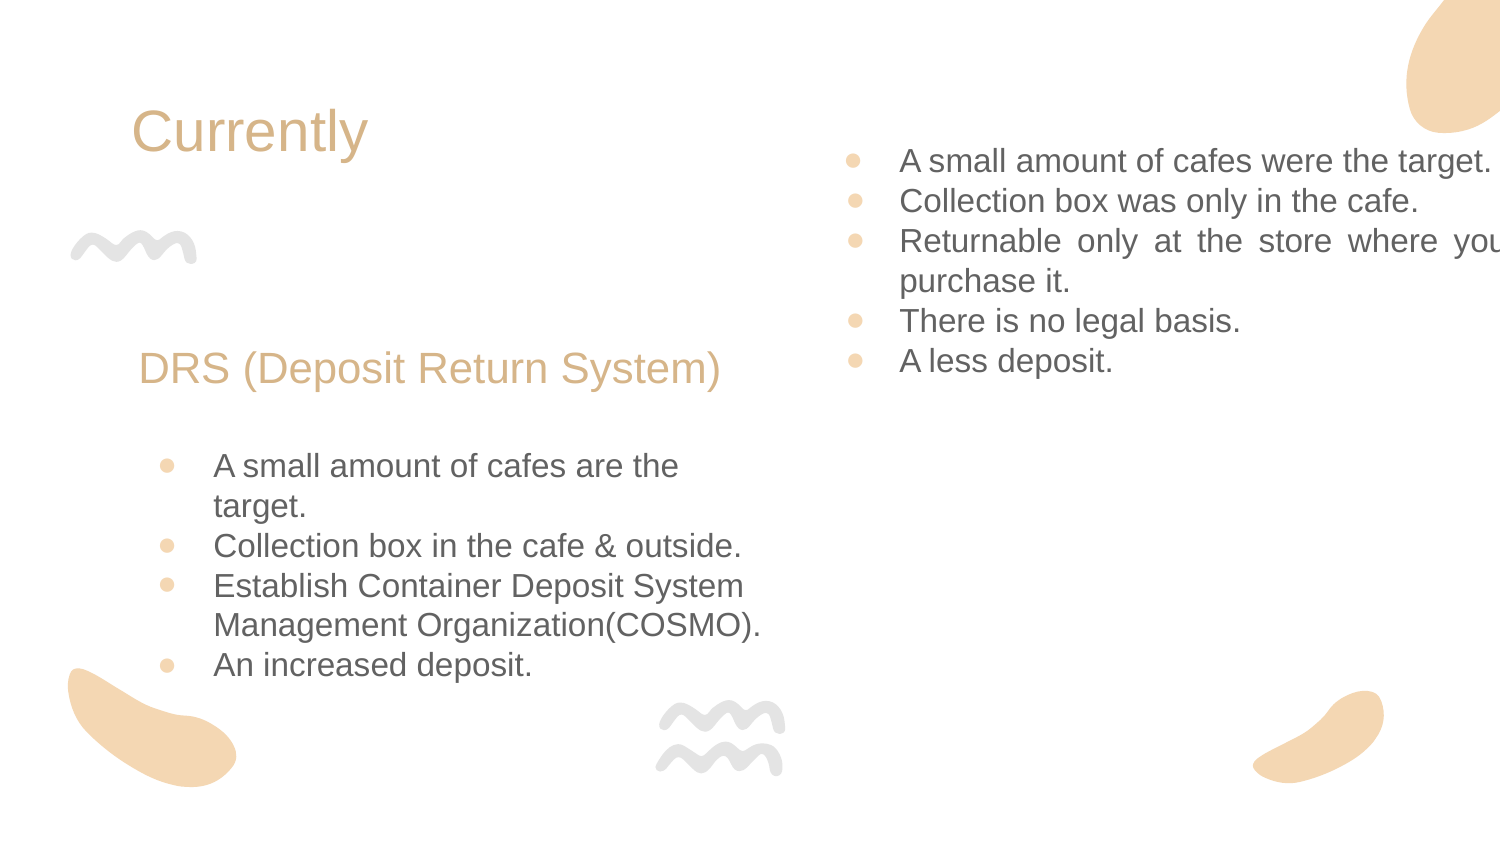

# Currently
A small amount of cafes were the target.
Collection box was only in the cafe.
Returnable only at the store where you purchase it.
There is no legal basis.
A less deposit.
DRS (Deposit Return System)
A small amount of cafes are the target.
Collection box in the cafe & outside.
Establish Container Deposit System Management Organization(COSMO).
An increased deposit.